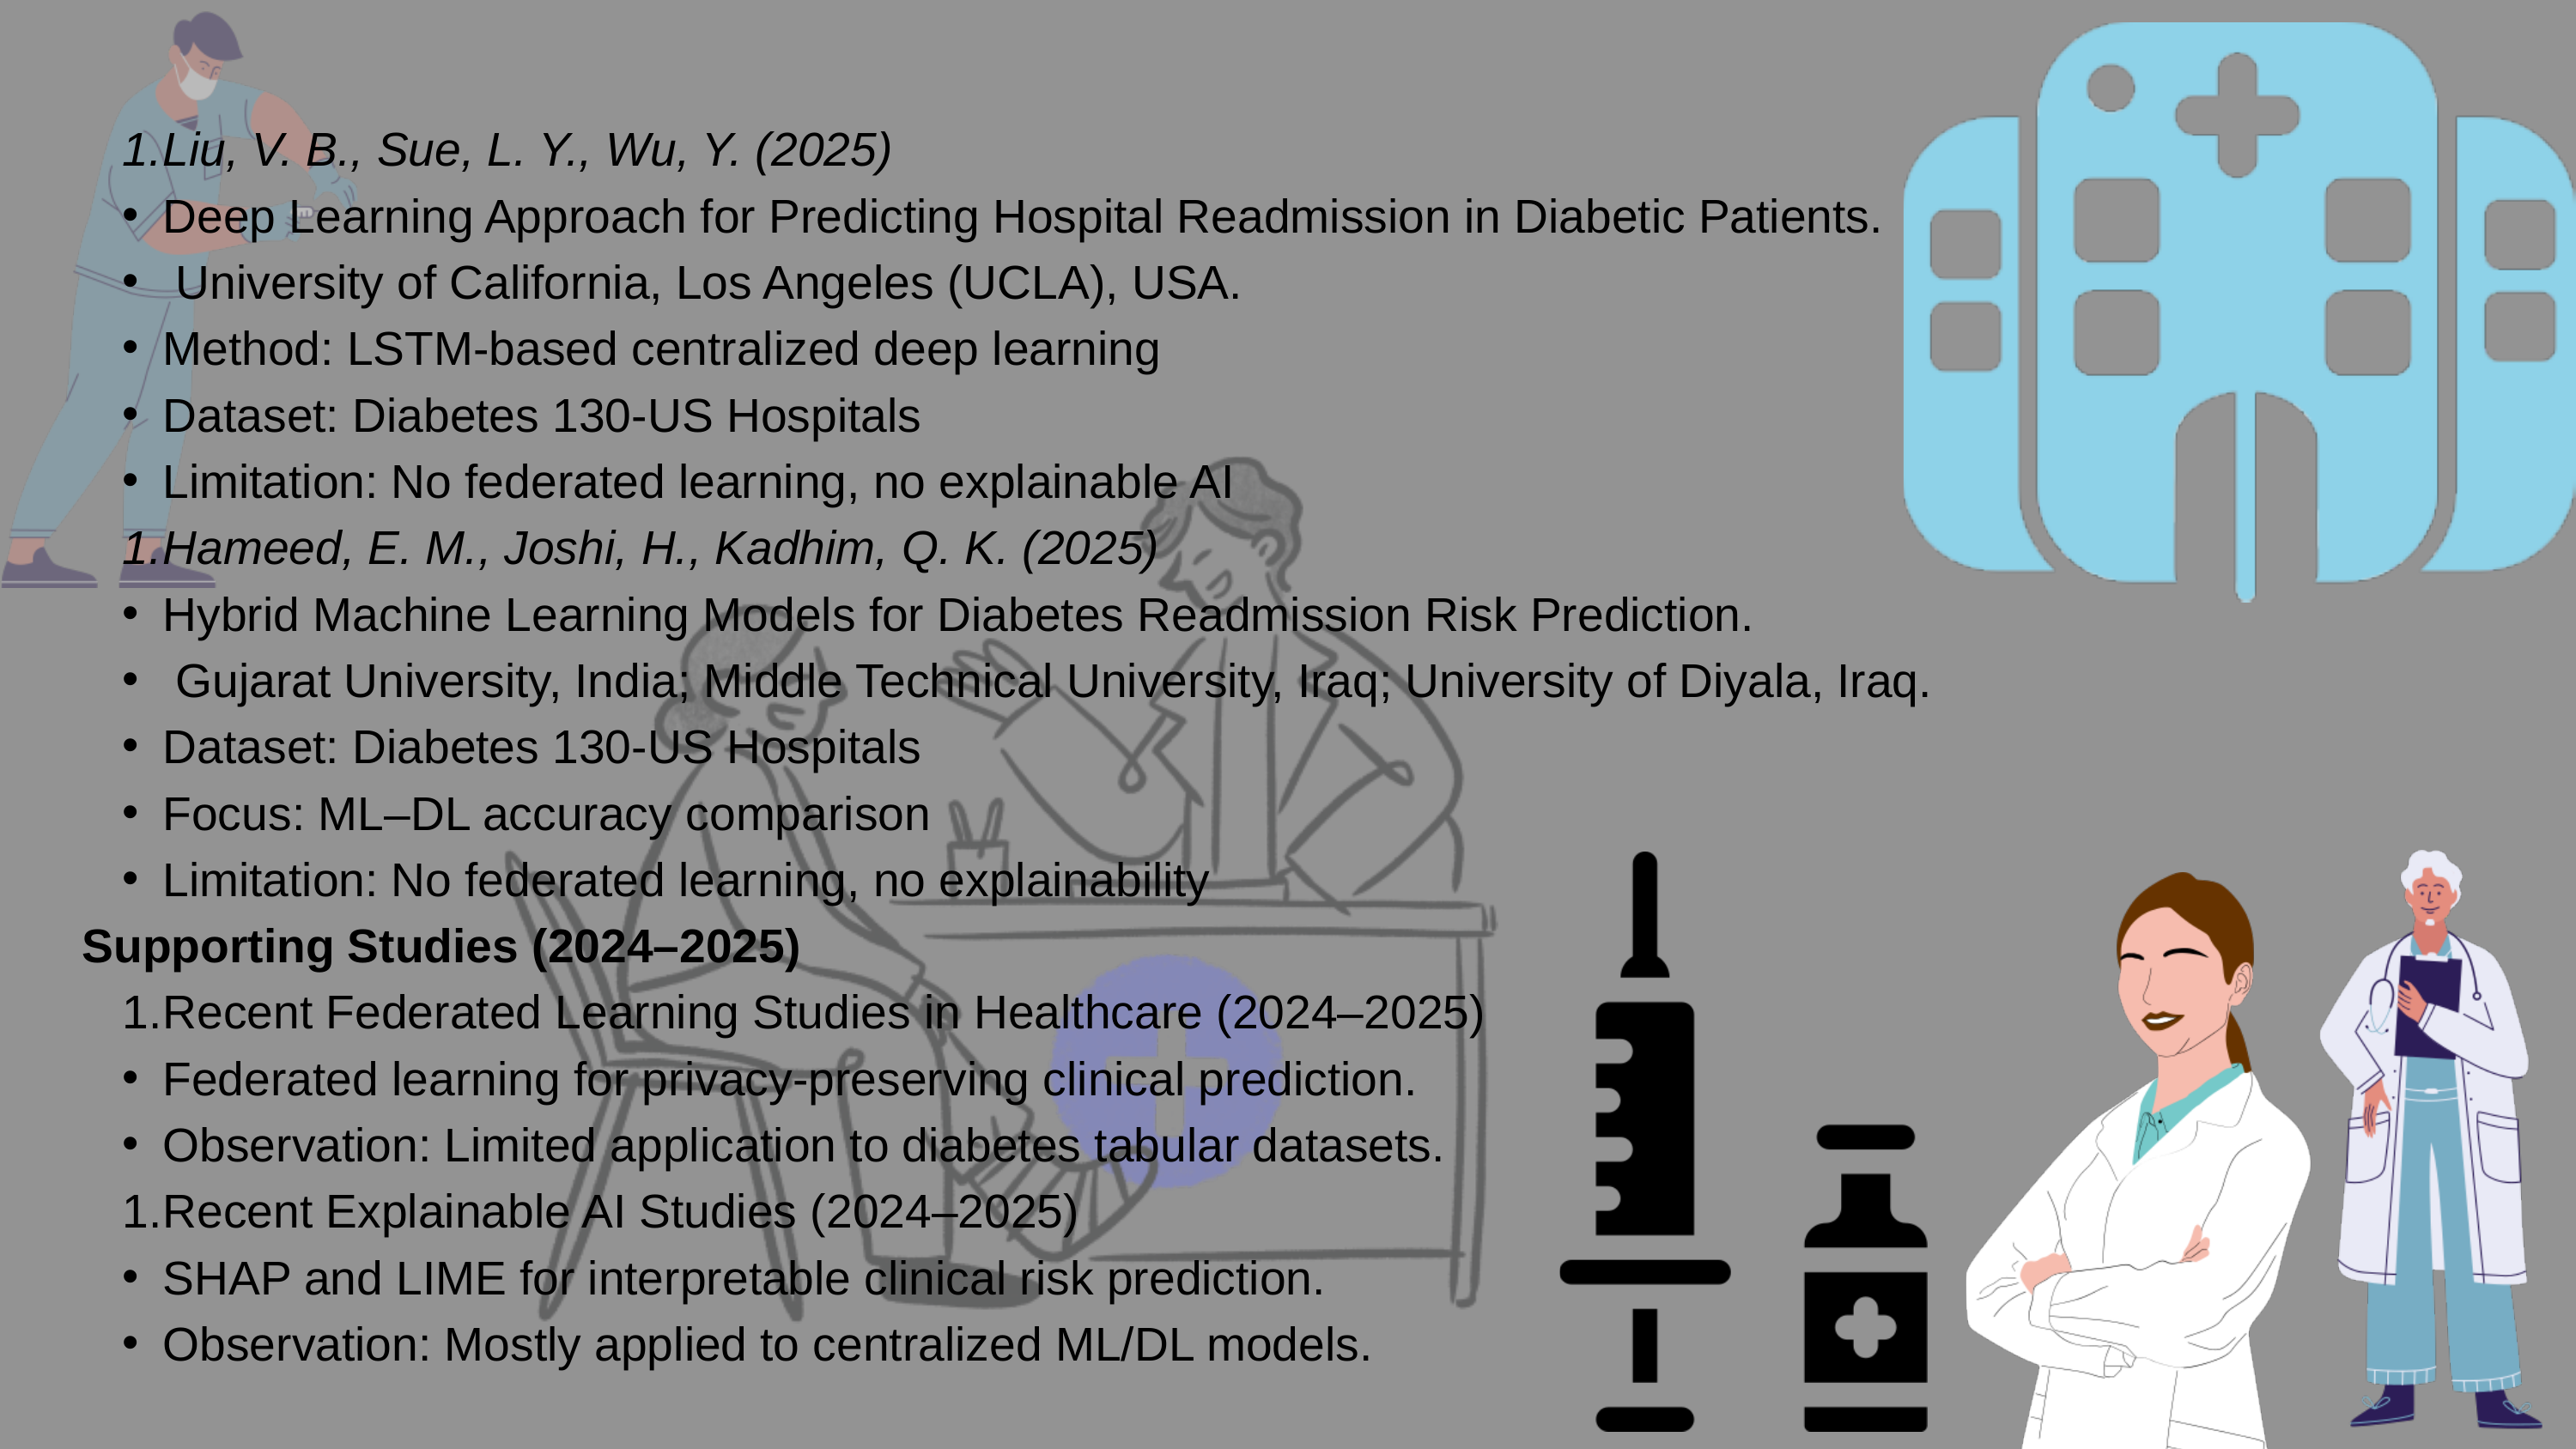

Liu, V. B., Sue, L. Y., Wu, Y. (2025)
Deep Learning Approach for Predicting Hospital Readmission in Diabetic Patients.
 University of California, Los Angeles (UCLA), USA.
Method: LSTM-based centralized deep learning
Dataset: Diabetes 130-US Hospitals
Limitation: No federated learning, no explainable AI
Hameed, E. M., Joshi, H., Kadhim, Q. K. (2025)
Hybrid Machine Learning Models for Diabetes Readmission Risk Prediction.
 Gujarat University, India; Middle Technical University, Iraq; University of Diyala, Iraq.
Dataset: Diabetes 130-US Hospitals
Focus: ML–DL accuracy comparison
Limitation: No federated learning, no explainability
Supporting Studies (2024–2025)
Recent Federated Learning Studies in Healthcare (2024–2025)
Federated learning for privacy-preserving clinical prediction.
Observation: Limited application to diabetes tabular datasets.
Recent Explainable AI Studies (2024–2025)
SHAP and LIME for interpretable clinical risk prediction.
Observation: Mostly applied to centralized ML/DL models.